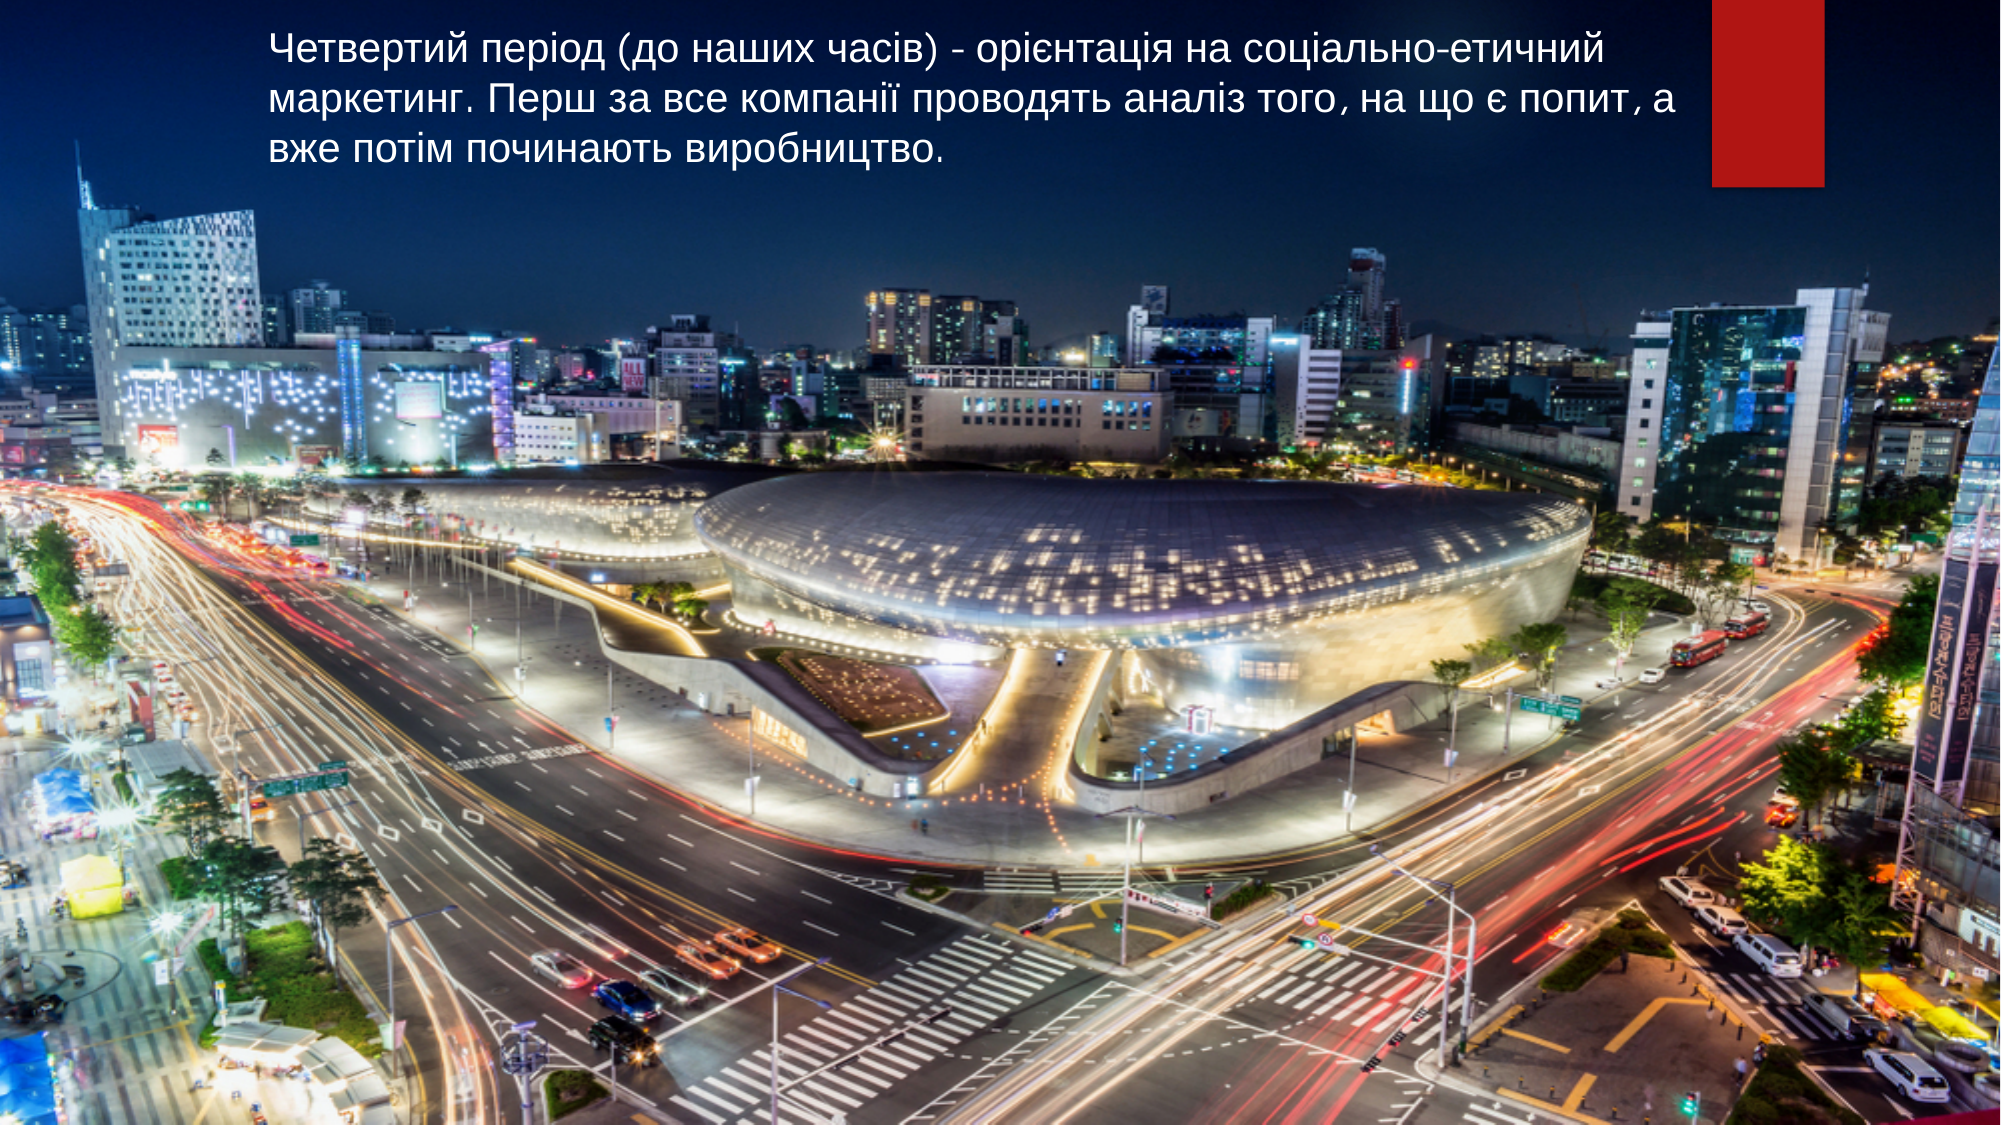

Четвертий період (до наших часів) - орієнтація на соціально-етичний маркетинг. Перш за все компанії проводять аналіз того, на що є попит, а вже потім починають виробництво.